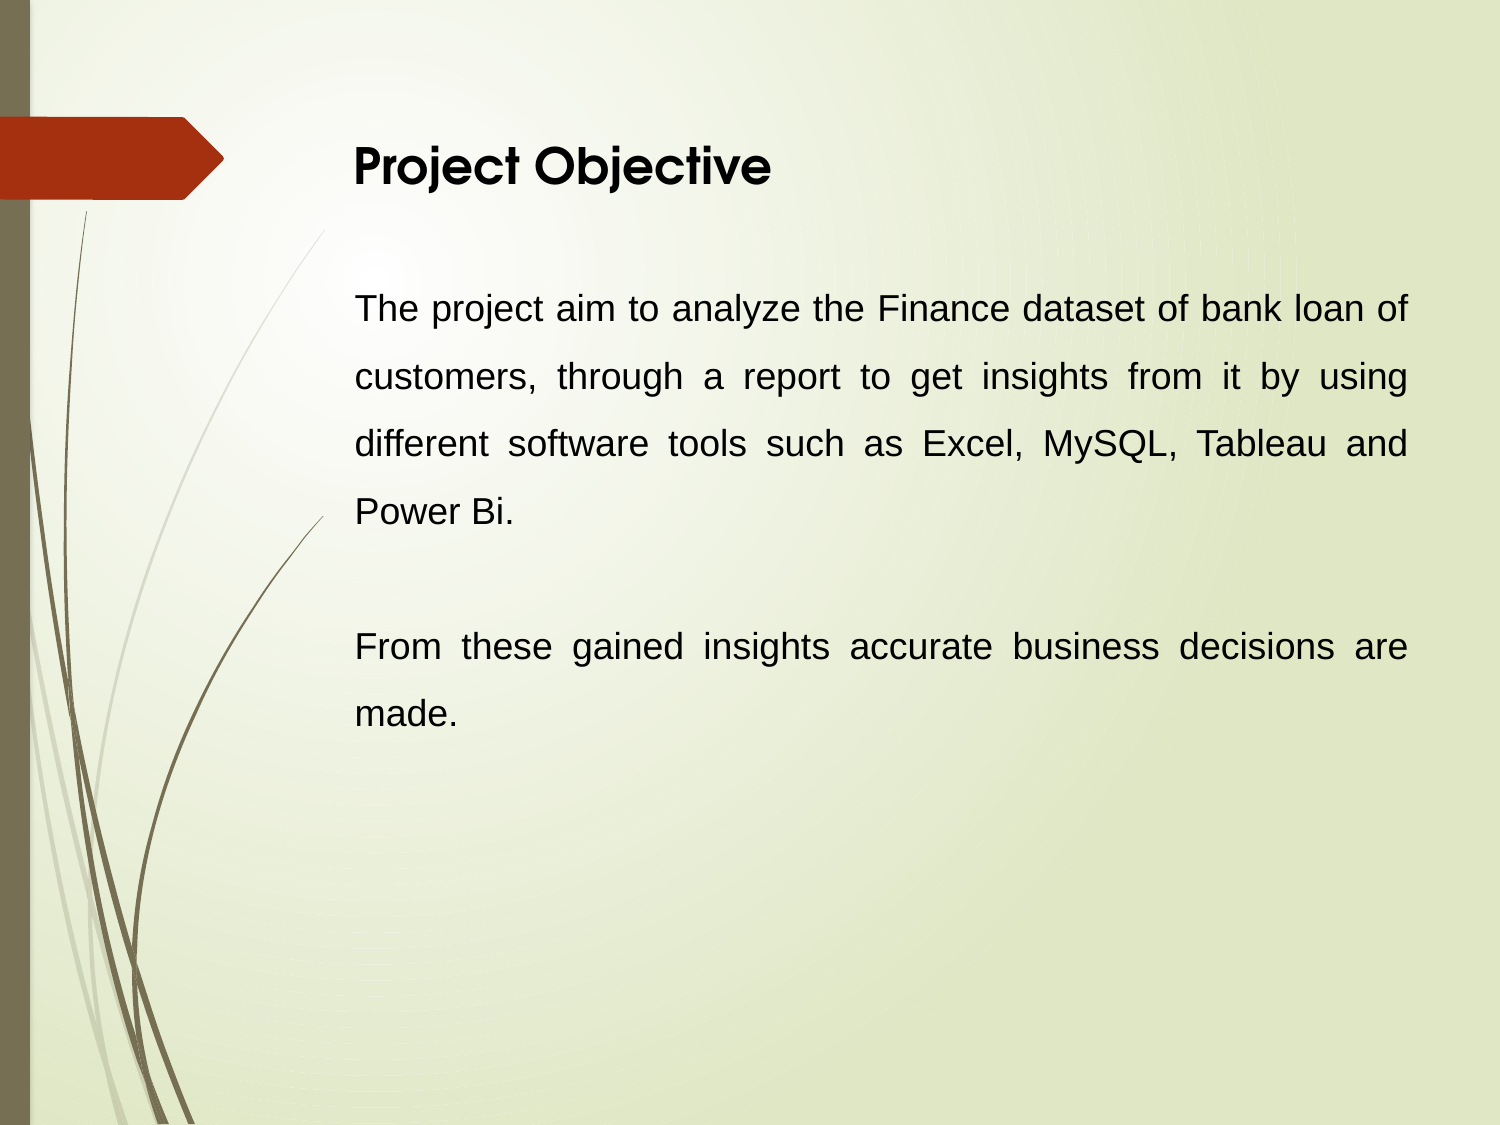

# Project Objective
The project aim to analyze the Finance dataset of bank loan of customers, through a report to get insights from it by using different software tools such as Excel, MySQL, Tableau and Power Bi.

From these gained insights accurate business decisions are made.